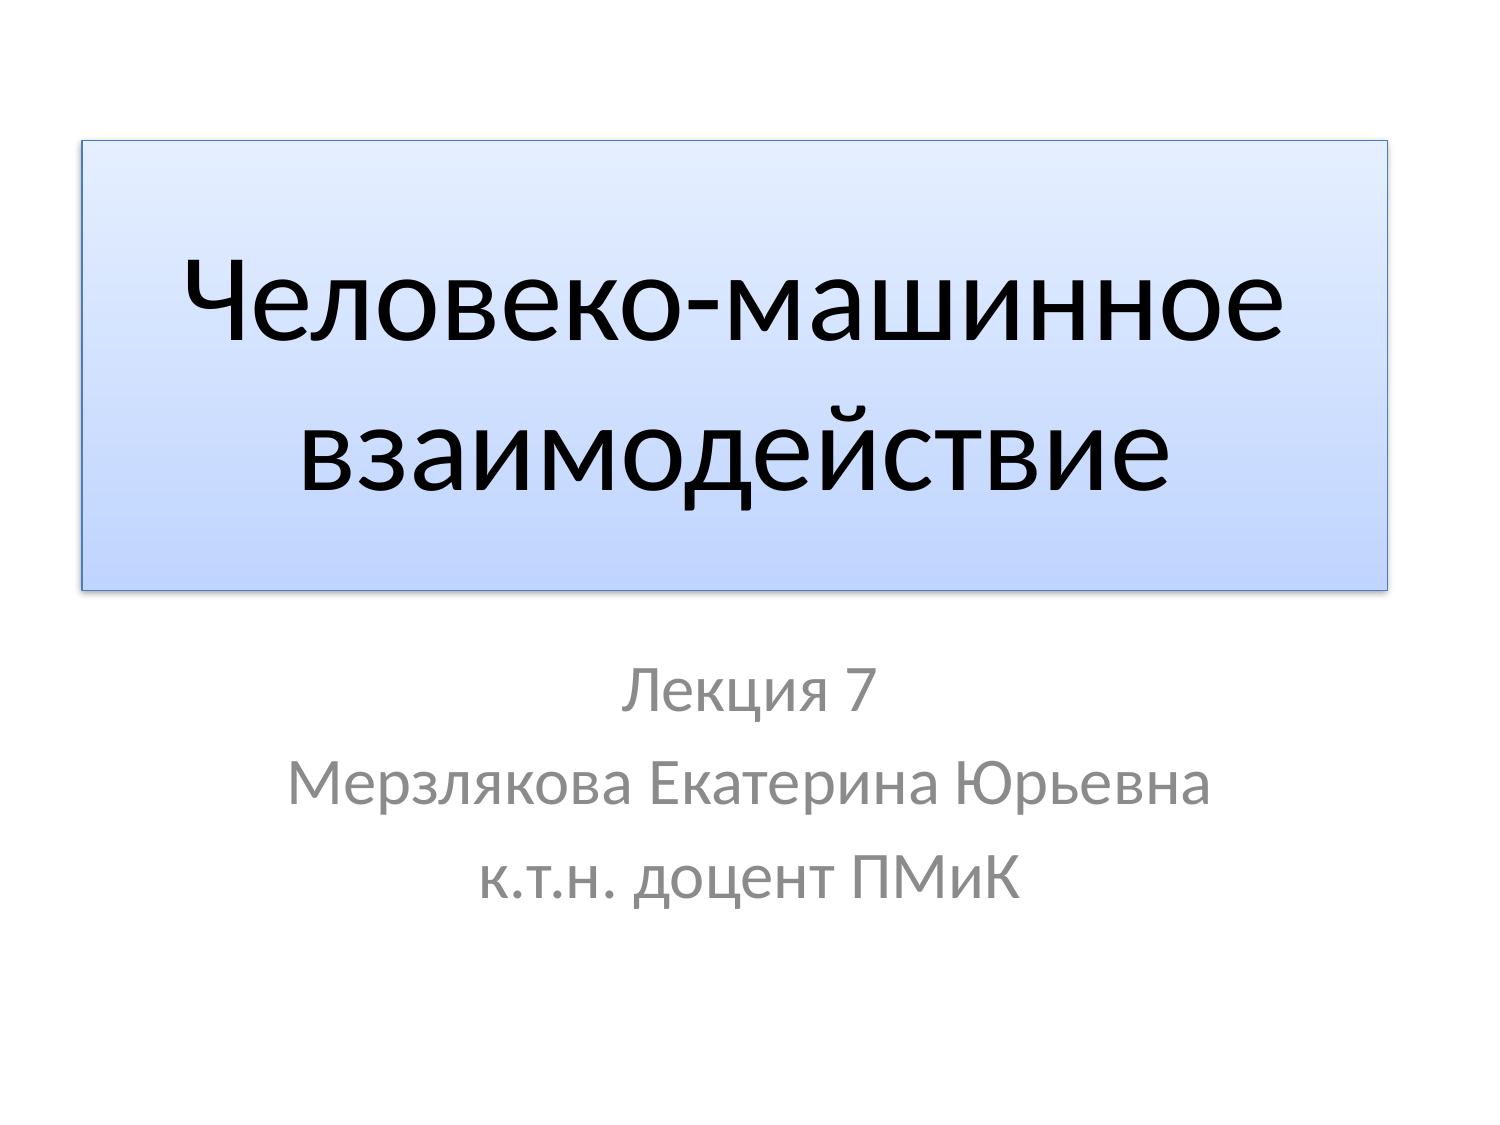

# Человеко-машинное взаимодействие
Лекция 7
Мерзлякова Екатерина Юрьевна
к.т.н. доцент ПМиК